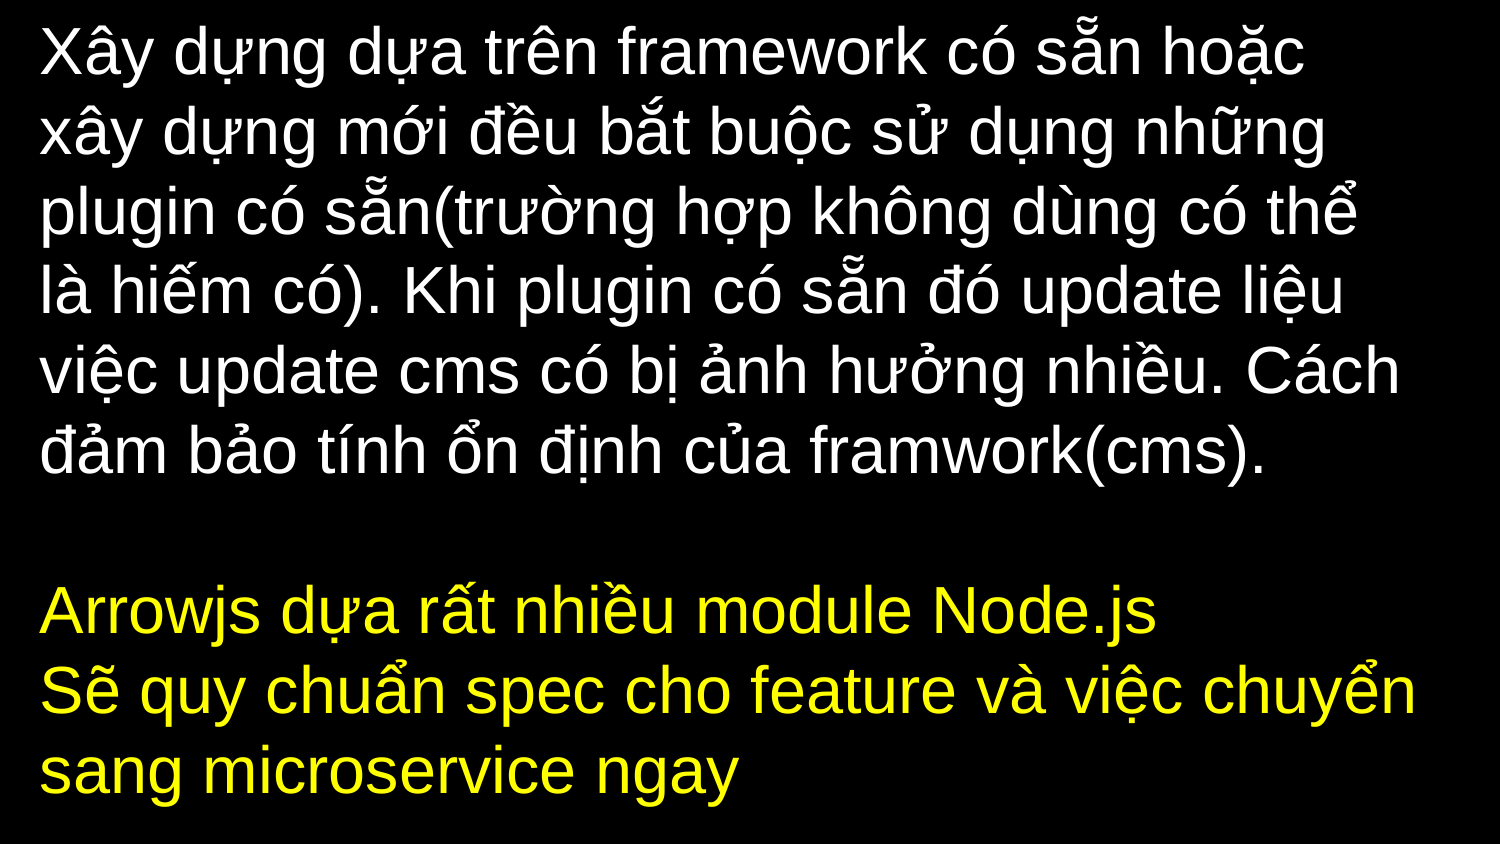

# Xây dựng dựa trên framework có sẵn hoặc xây dựng mới đều bắt buộc sử dụng những plugin có sẵn(trường hợp không dùng có thể là hiếm có). Khi plugin có sẵn đó update liệu việc update cms có bị ảnh hưởng nhiều. Cách đảm bảo tính ổn định của framwork(cms). Arrowjs dựa rất nhiều module Node.js Sẽ quy chuẩn spec cho feature và việc chuyển sang microservice ngay